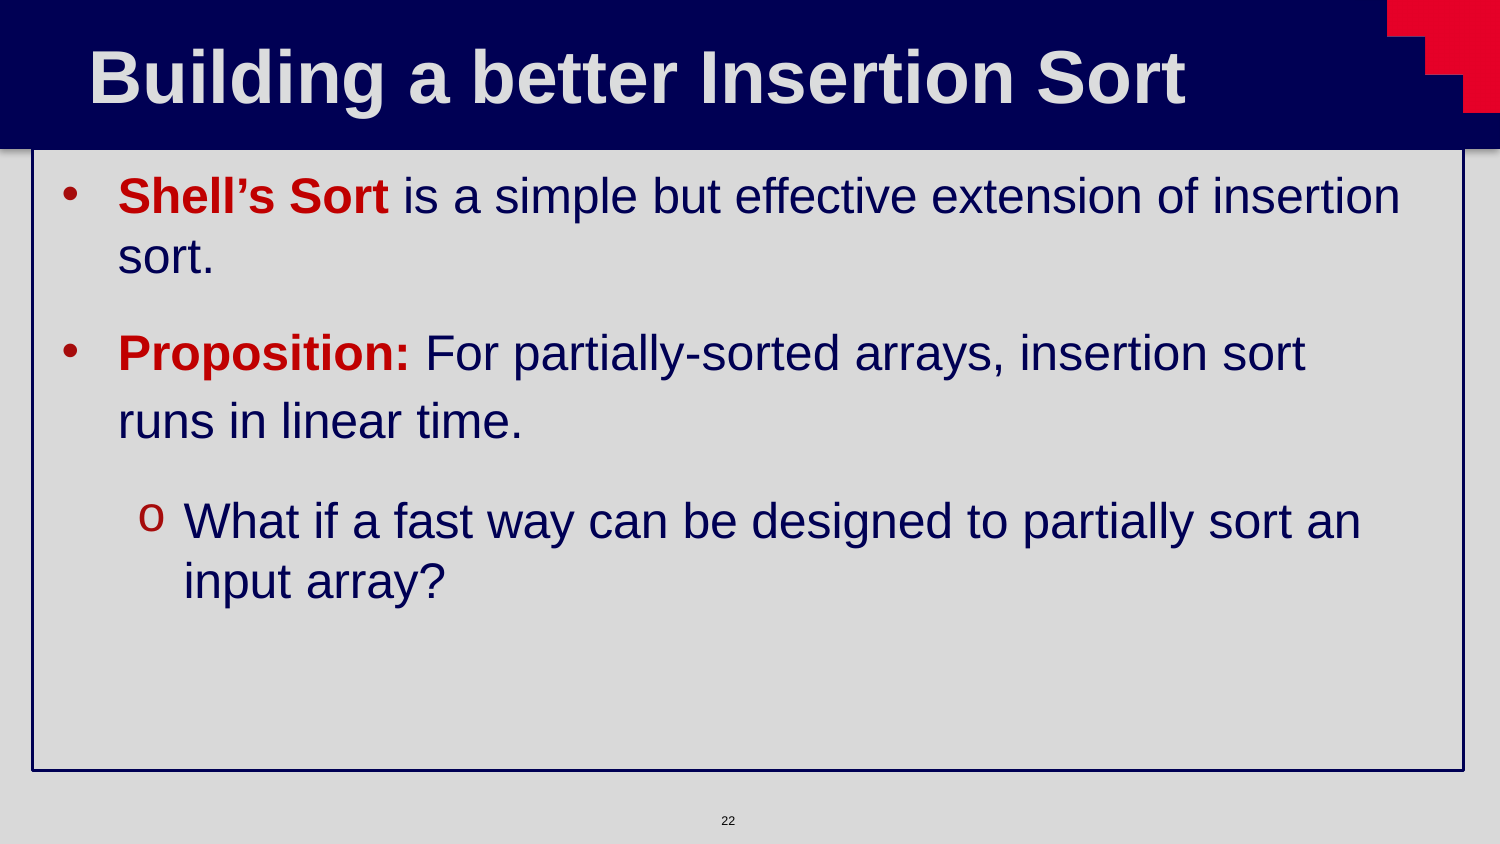

# Building a better Insertion Sort
Shell’s Sort is a simple but effective extension of insertion sort.
Proposition: For partially-sorted arrays, insertion sort runs in linear time.
What if a fast way can be designed to partially sort an input array?